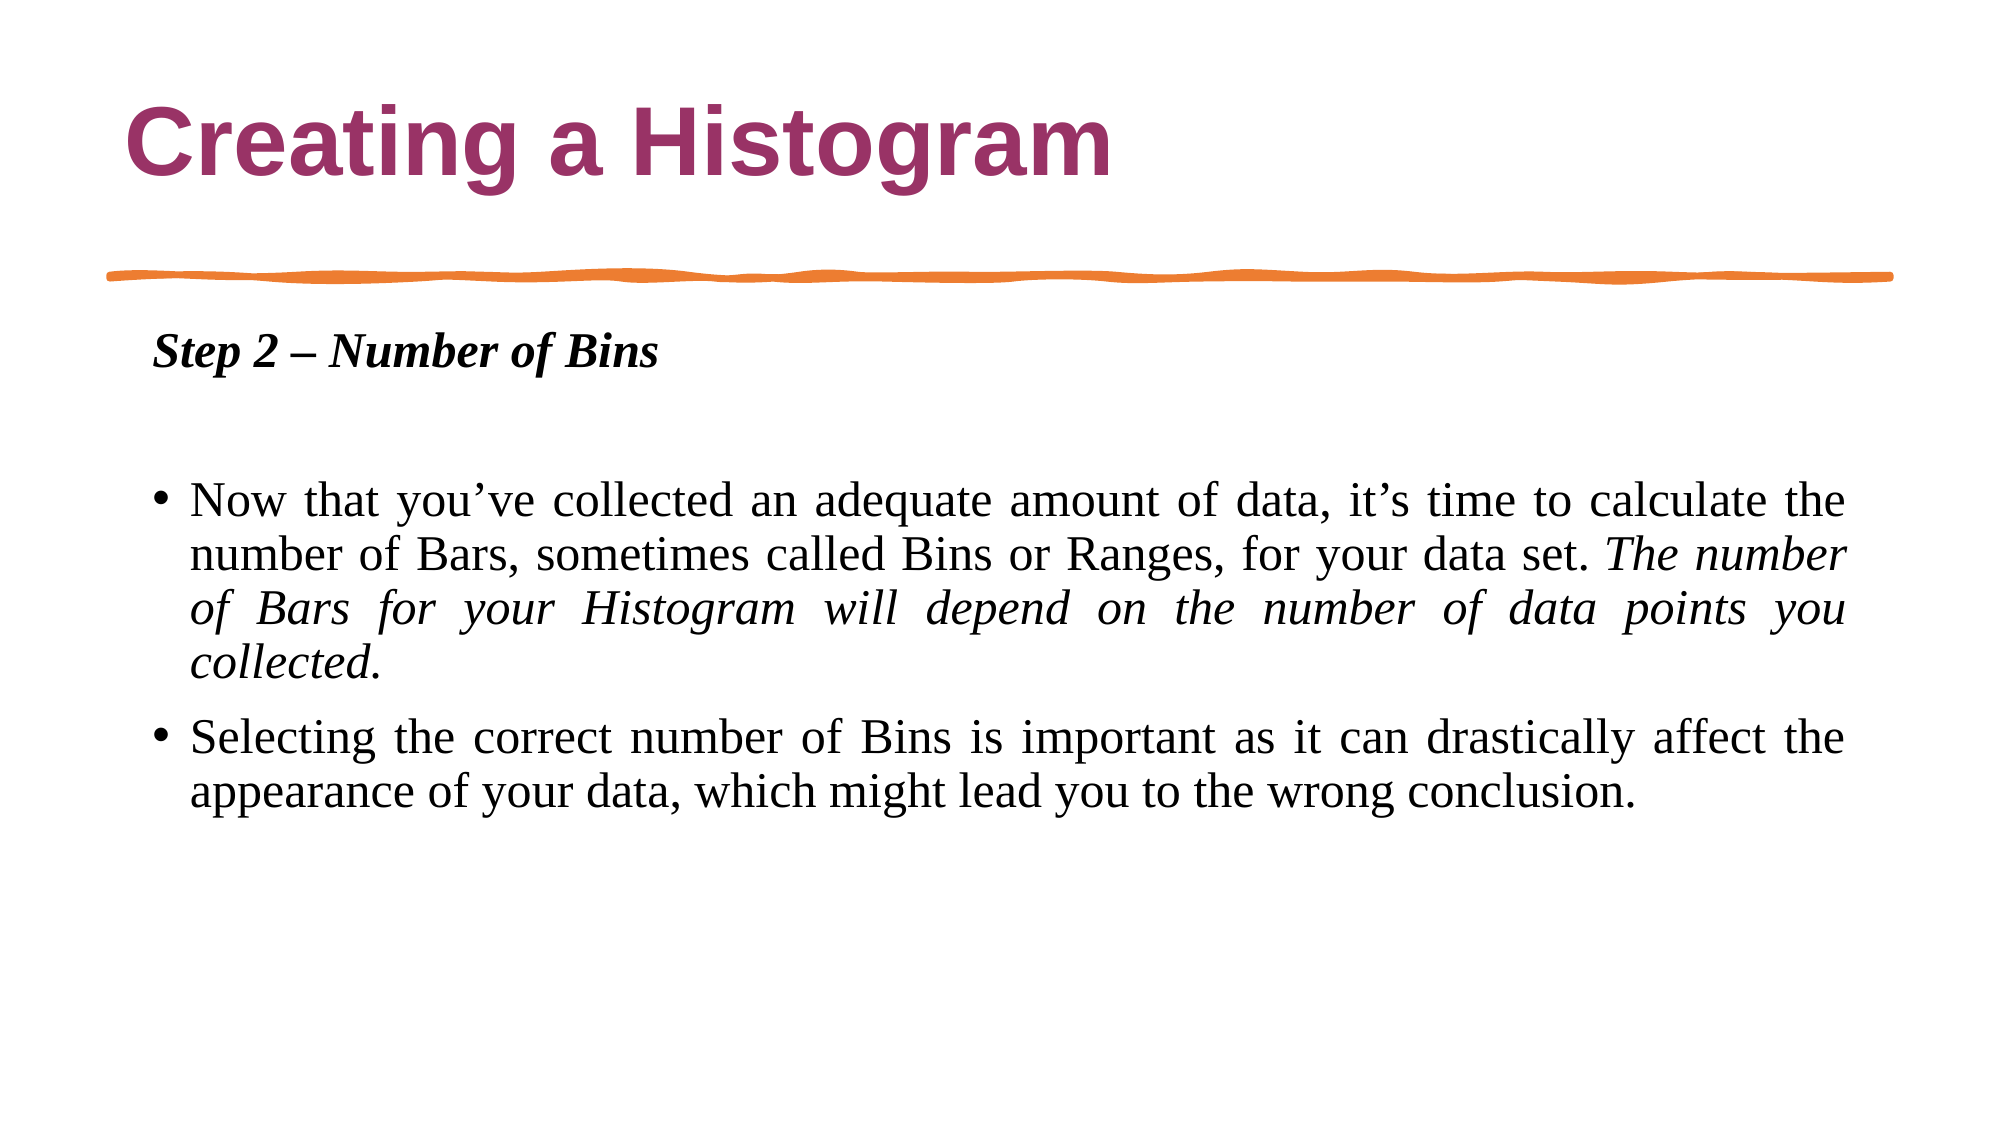

Creating a Histogram

Step 2 – Number of Bins

Now that you’ve collected an adequate amount of data, it’s time to calculate the number of Bars, sometimes called Bins or Ranges, for your data set. The number of Bars for your Histogram will depend on the number of data points you collected.
Selecting the correct number of Bins is important as it can drastically affect the appearance of your data, which might lead you to the wrong conclusion.